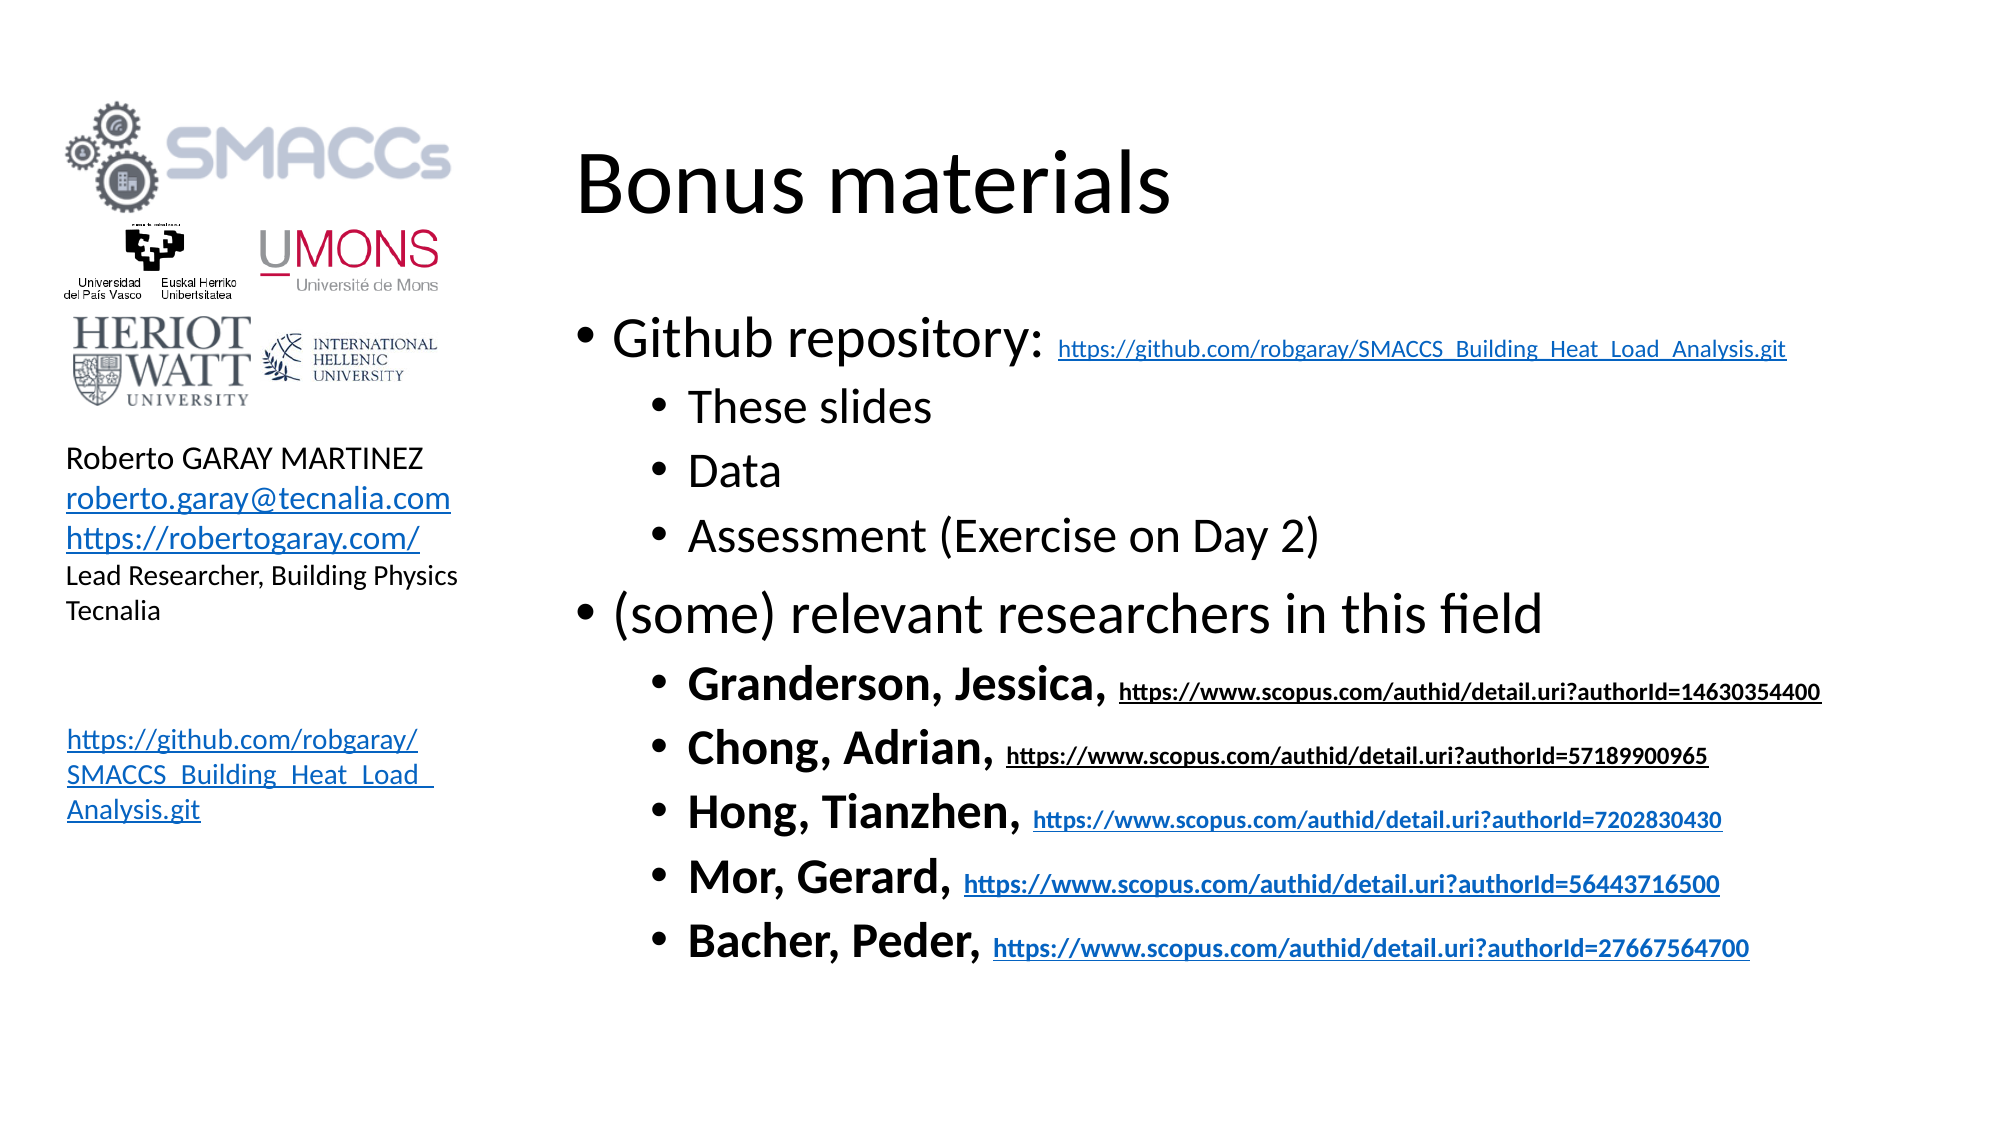

# Bonus materials
Github repository: https://github.com/robgaray/SMACCS_Building_Heat_Load_Analysis.git
These slides
Data
Assessment (Exercise on Day 2)
(some) relevant researchers in this field
Granderson, Jessica, https://www.scopus.com/authid/detail.uri?authorId=14630354400
Chong, Adrian, https://www.scopus.com/authid/detail.uri?authorId=57189900965
Hong, Tianzhen, https://www.scopus.com/authid/detail.uri?authorId=7202830430
Mor, Gerard, https://www.scopus.com/authid/detail.uri?authorId=56443716500
Bacher, Peder, https://www.scopus.com/authid/detail.uri?authorId=27667564700